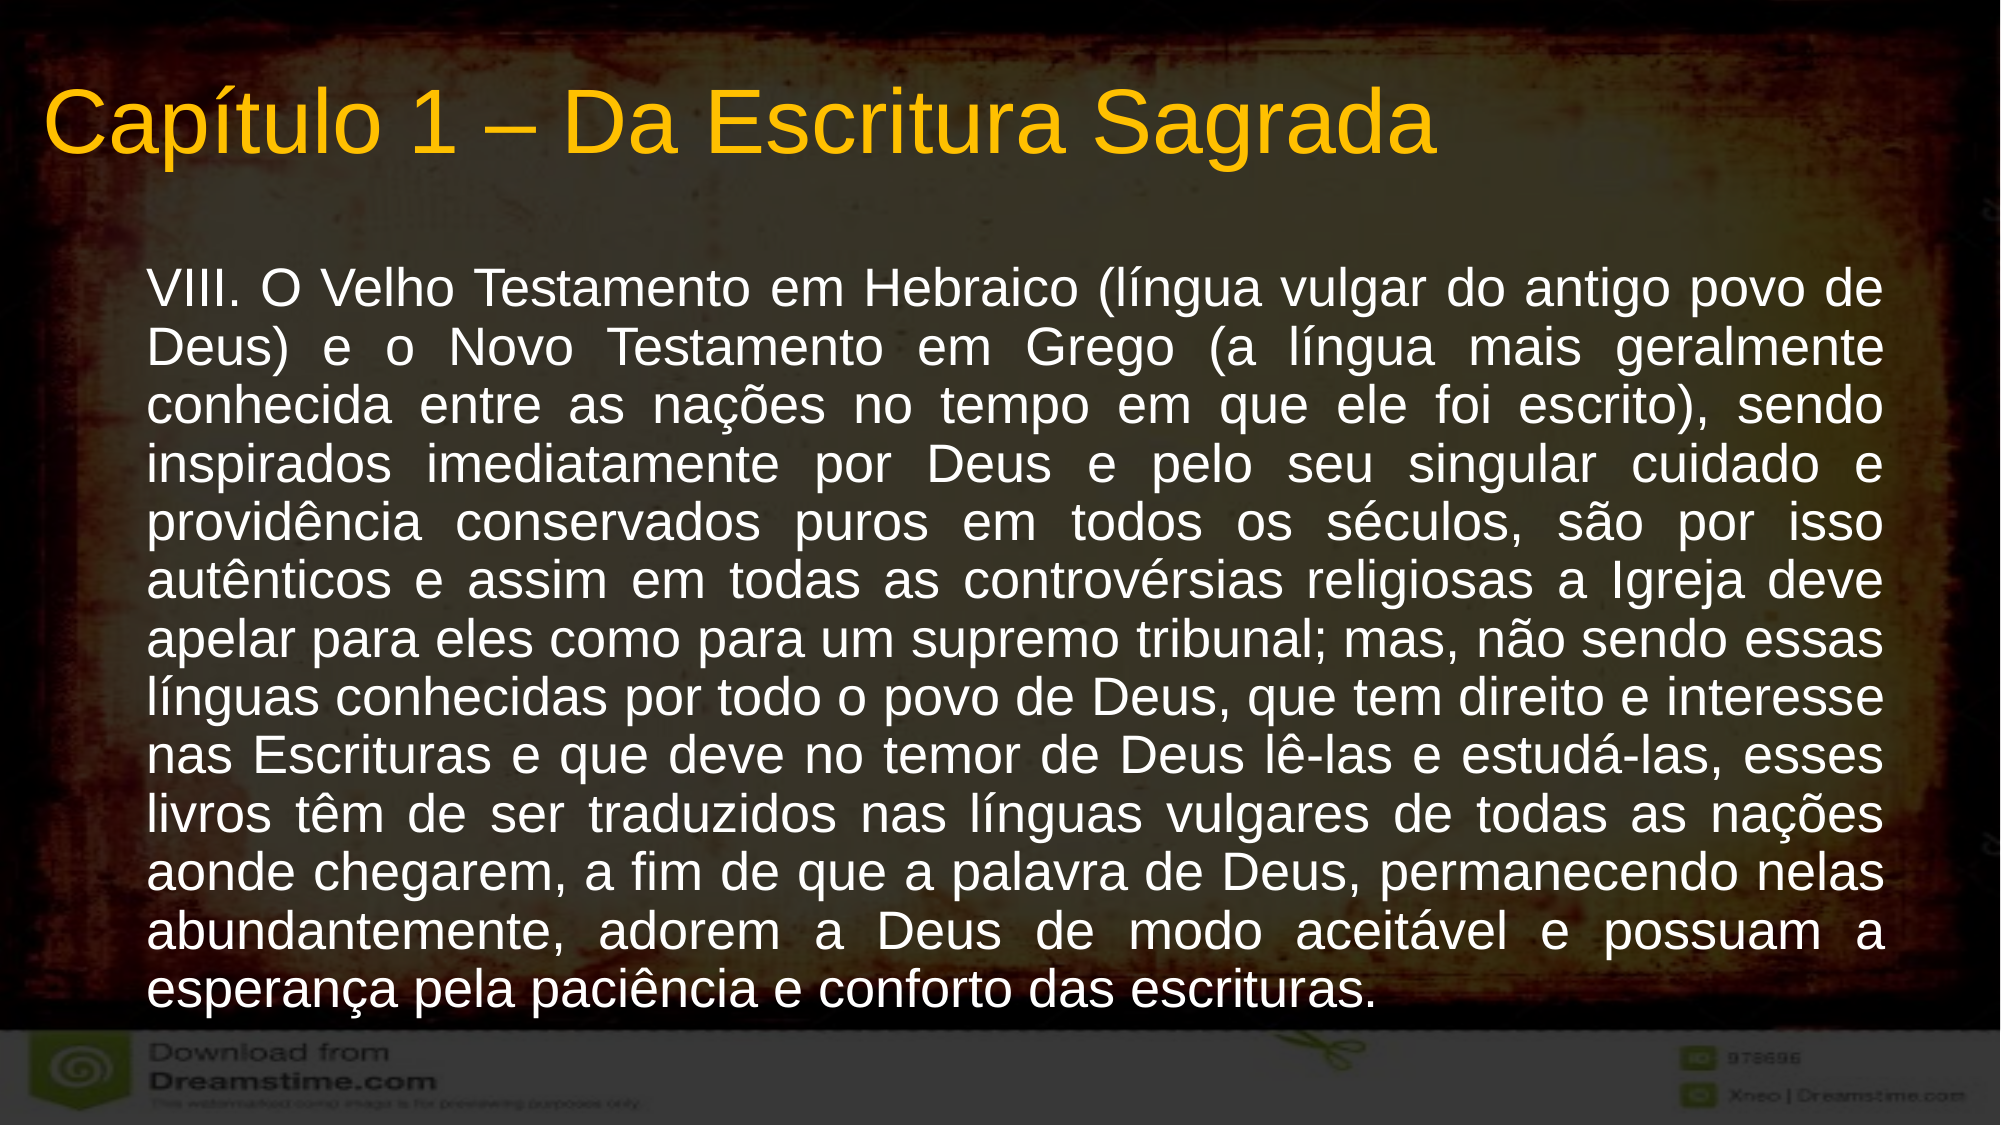

# Capítulo 1 – Da Escritura Sagrada
VIII. O Velho Testamento em Hebraico (língua vulgar do antigo povo de Deus) e o Novo Testamento em Grego (a língua mais geralmente conhecida entre as nações no tempo em que ele foi escrito), sendo inspirados imediatamente por Deus e pelo seu singular cuidado e providência conservados puros em todos os séculos, são por isso autênticos e assim em todas as controvérsias religiosas a Igreja deve apelar para eles como para um supremo tribunal; mas, não sendo essas línguas conhecidas por todo o povo de Deus, que tem direito e interesse nas Escrituras e que deve no temor de Deus lê-las e estudá-las, esses livros têm de ser traduzidos nas línguas vulgares de todas as nações aonde chegarem, a fim de que a palavra de Deus, permanecendo nelas abundantemente, adorem a Deus de modo aceitável e possuam a esperança pela paciência e conforto das escrituras.